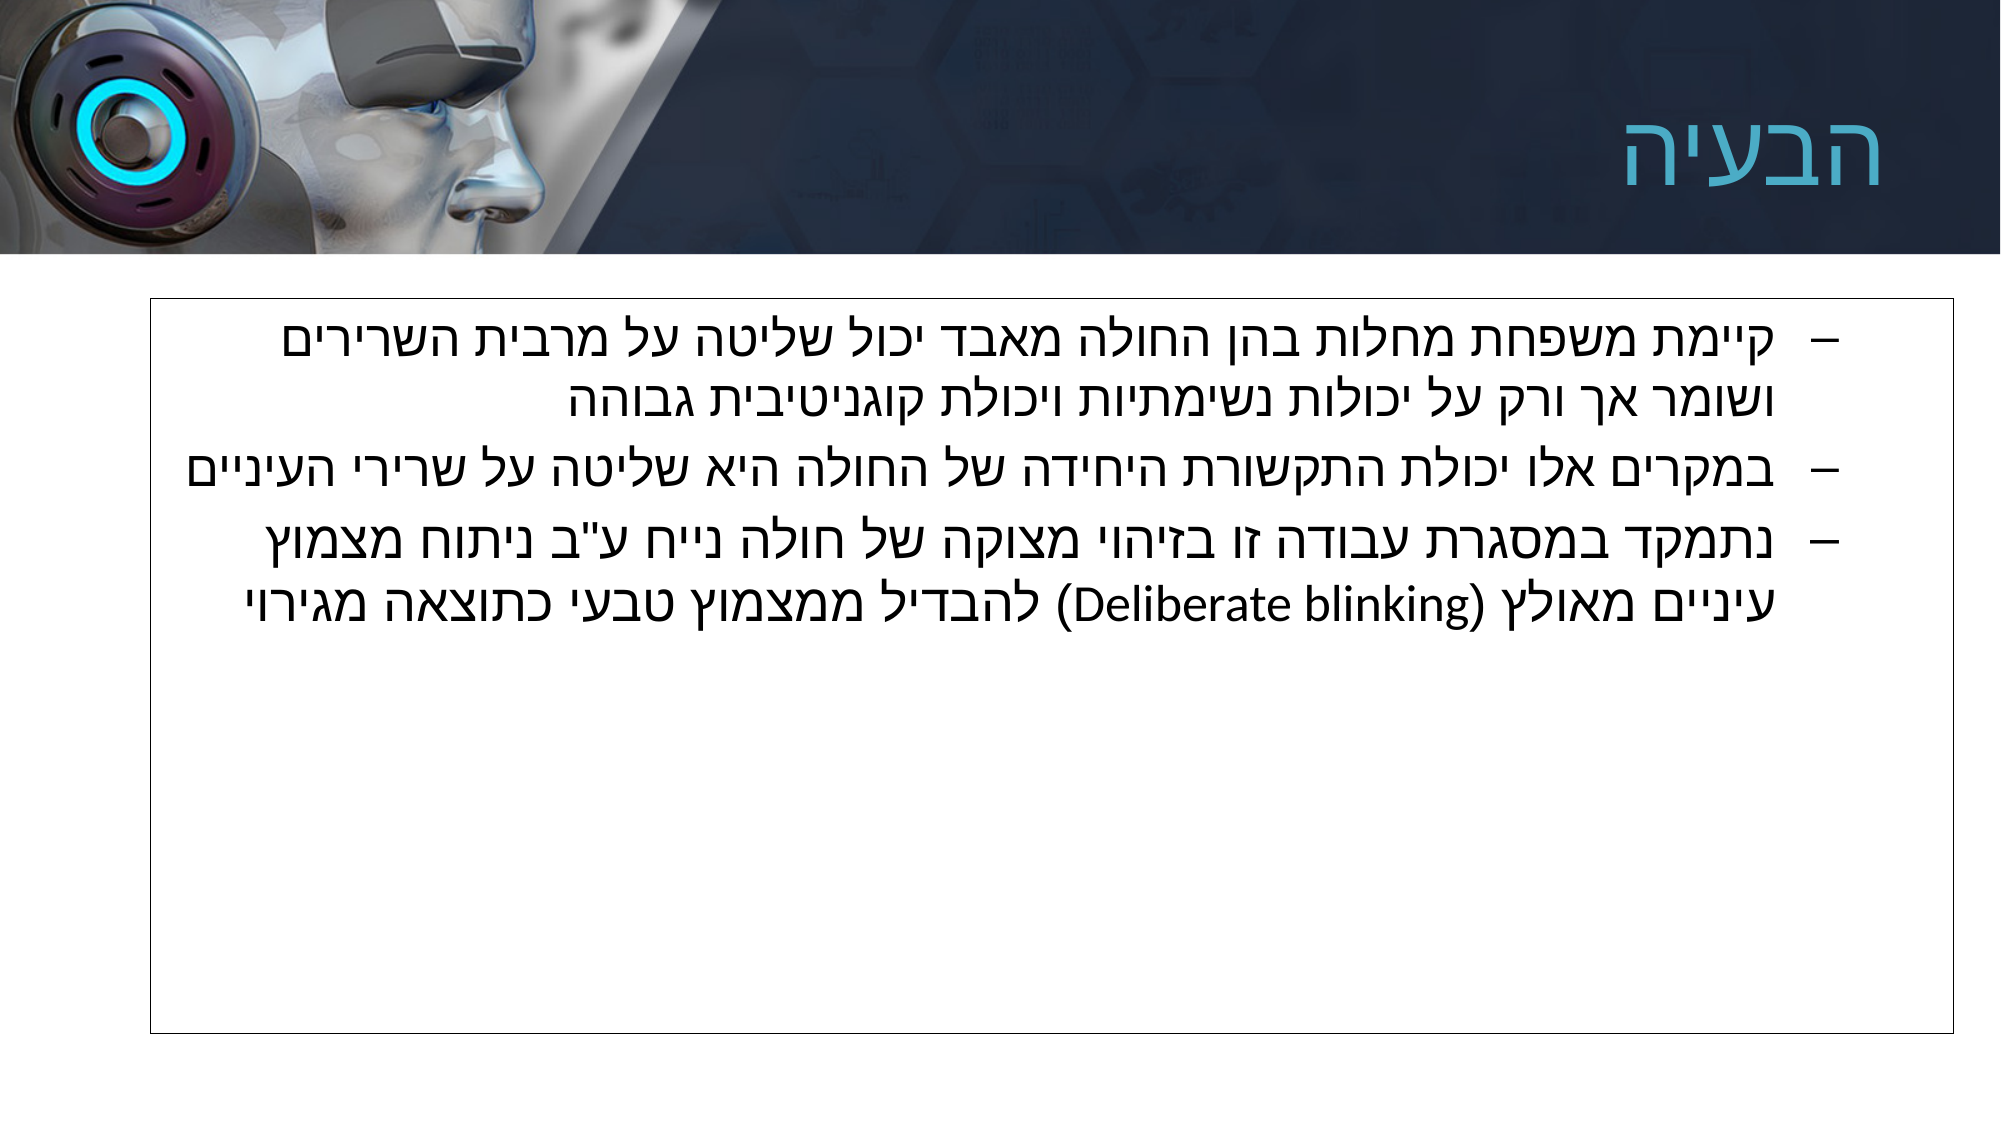

# הבעיה
קיימת משפחת מחלות בהן החולה מאבד יכול שליטה על מרבית השרירים ושומר אך ורק על יכולות נשימתיות ויכולת קוגניטיבית גבוהה
במקרים אלו יכולת התקשורת היחידה של החולה היא שליטה על שרירי העיניים
נתמקד במסגרת עבודה זו בזיהוי מצוקה של חולה נייח ע"ב ניתוח מצמוץ עיניים מאולץ (Deliberate blinking) להבדיל ממצמוץ טבעי כתוצאה מגירוי